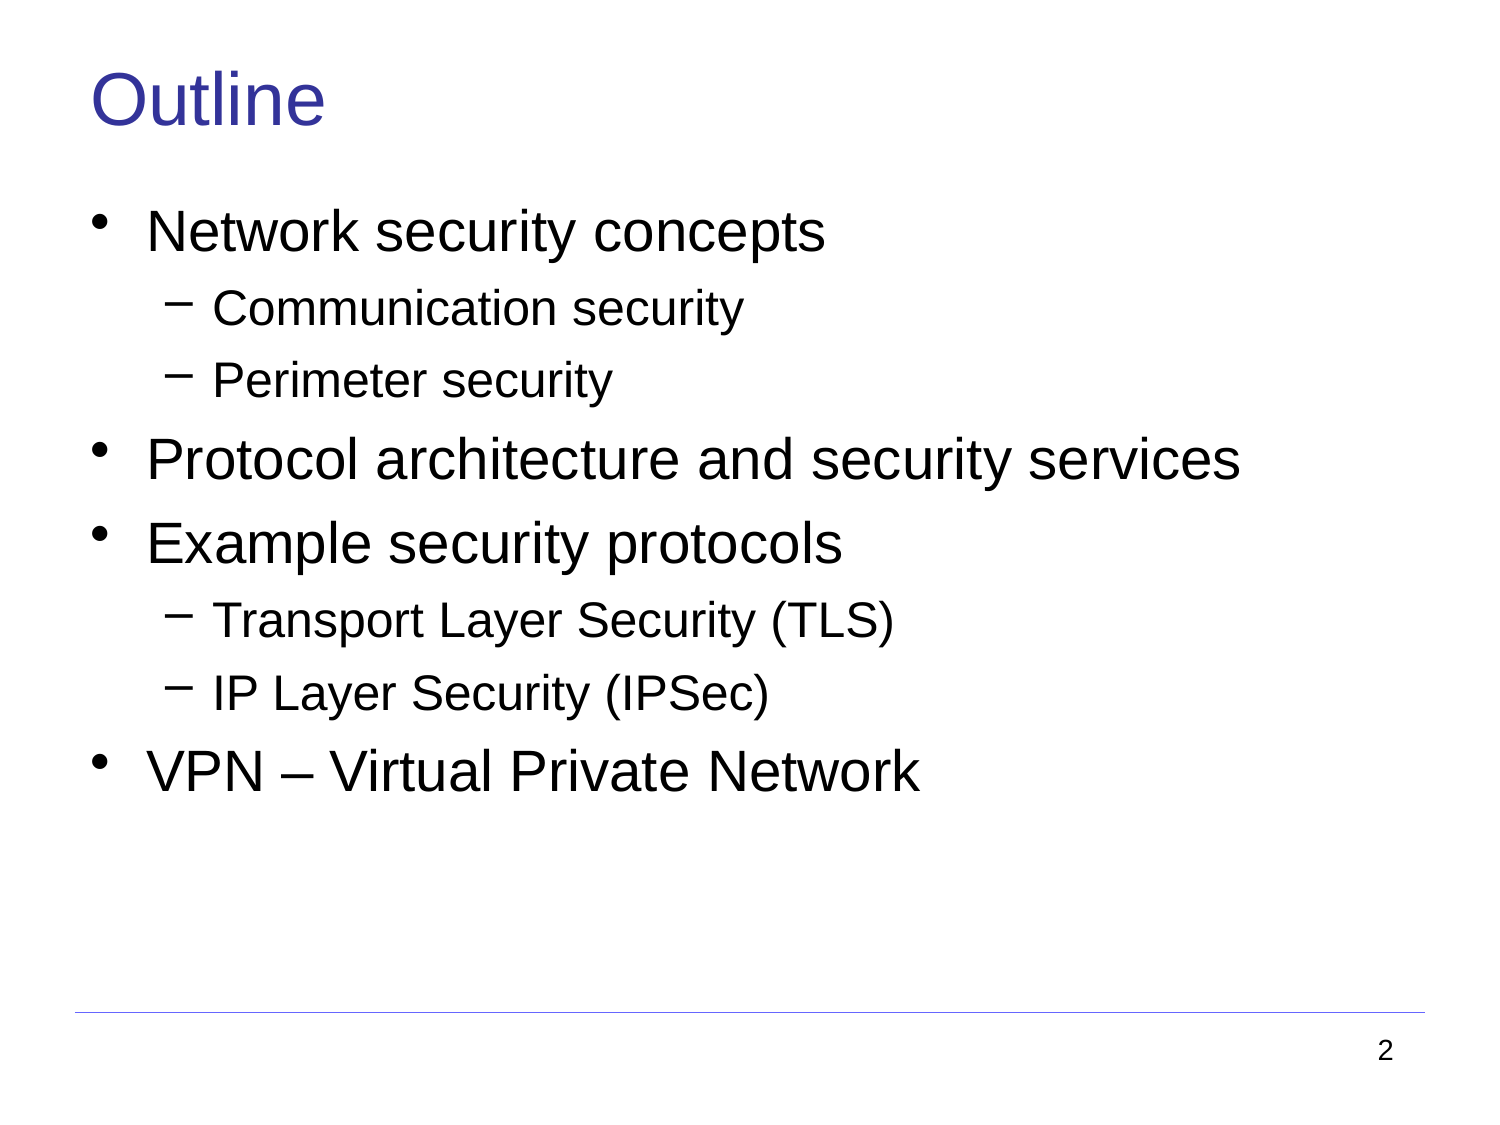

# Outline
Network security concepts
Communication security
Perimeter security
Protocol architecture and security services
Example security protocols
Transport Layer Security (TLS)
IP Layer Security (IPSec)
VPN – Virtual Private Network

2